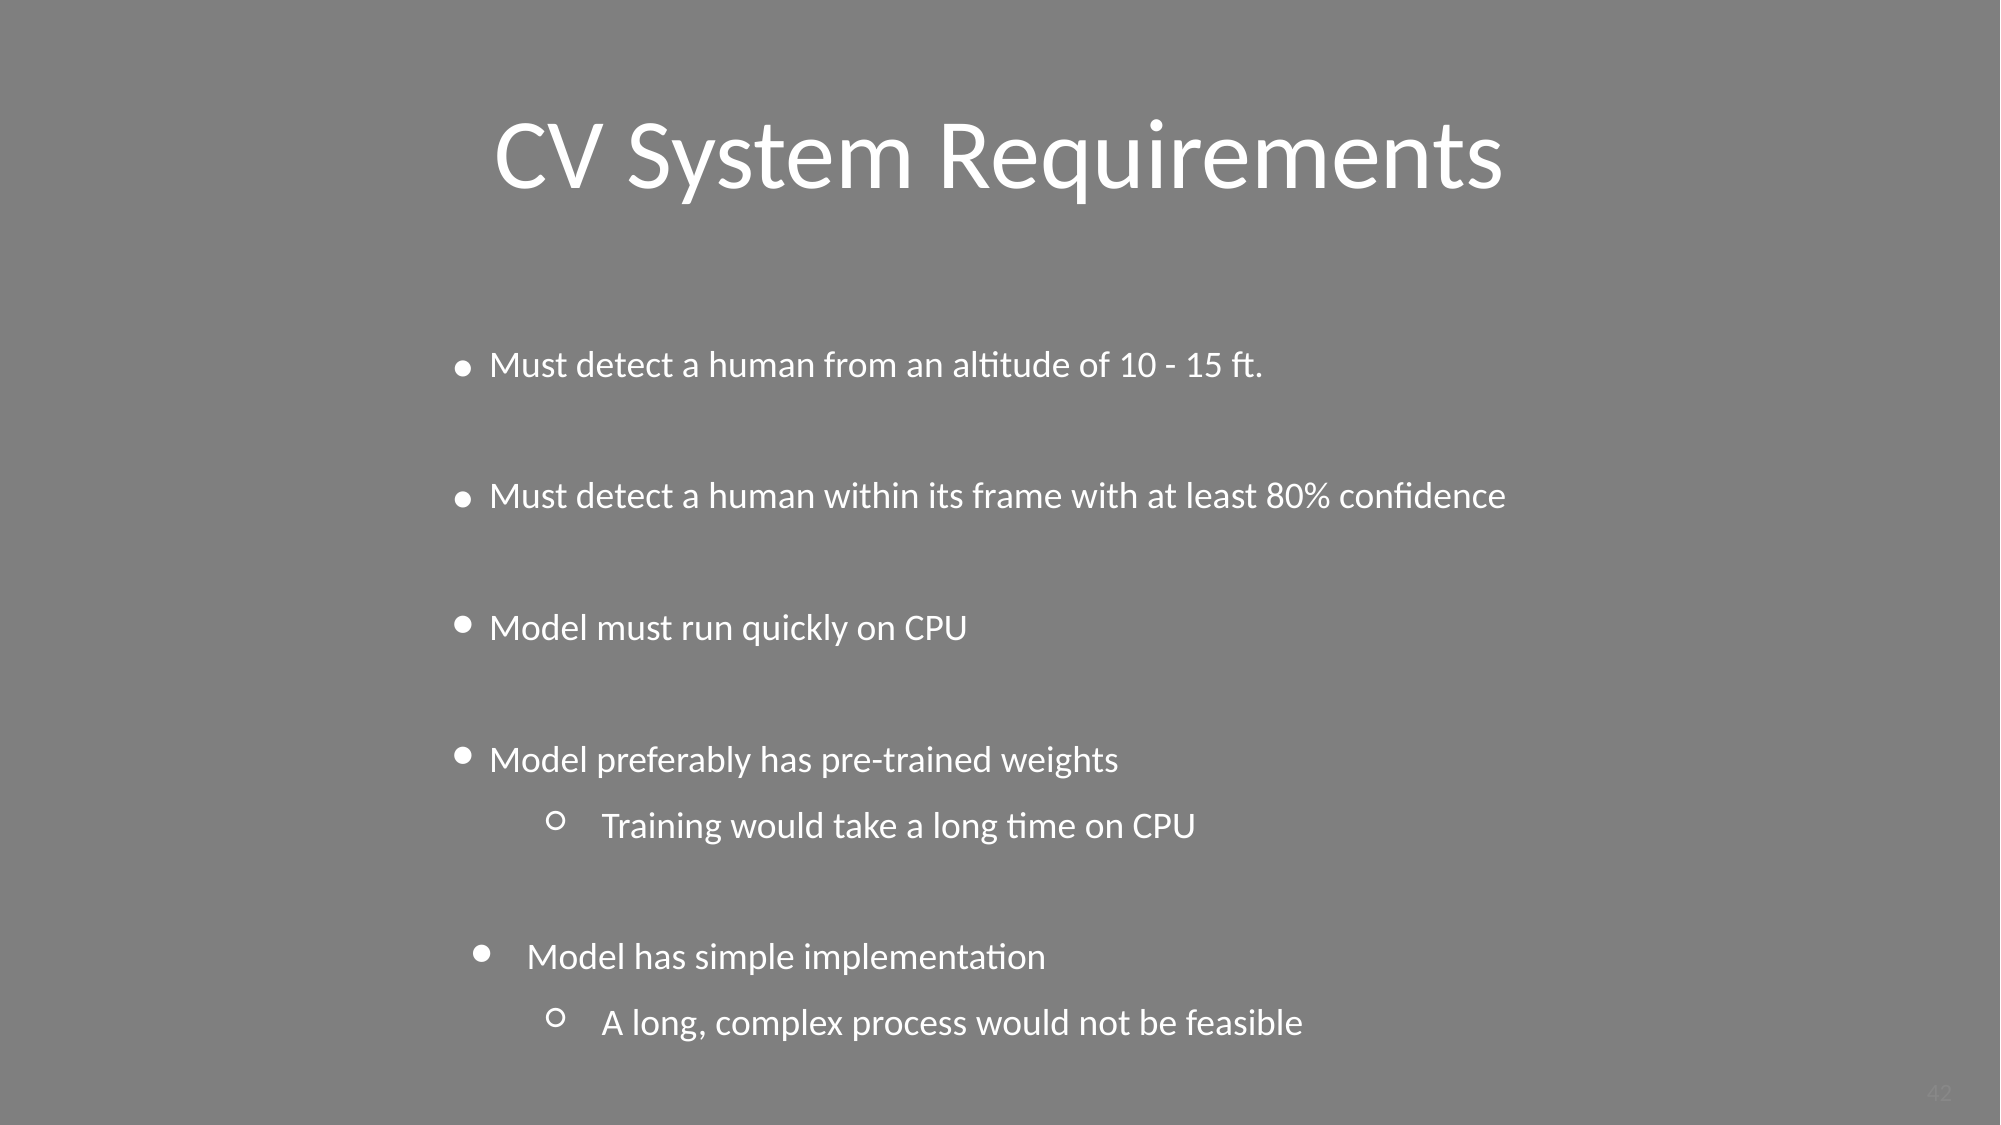

# CV System Requirements

Must detect a human from an altitude of 10 - 15 ft.

Must detect a human within its frame with at least 80% confidence

Model must run quickly on CPU

Model preferably has pre-trained weights
Training would take a long time on CPU

Model has simple implementation
A long, complex process would not be feasible
42